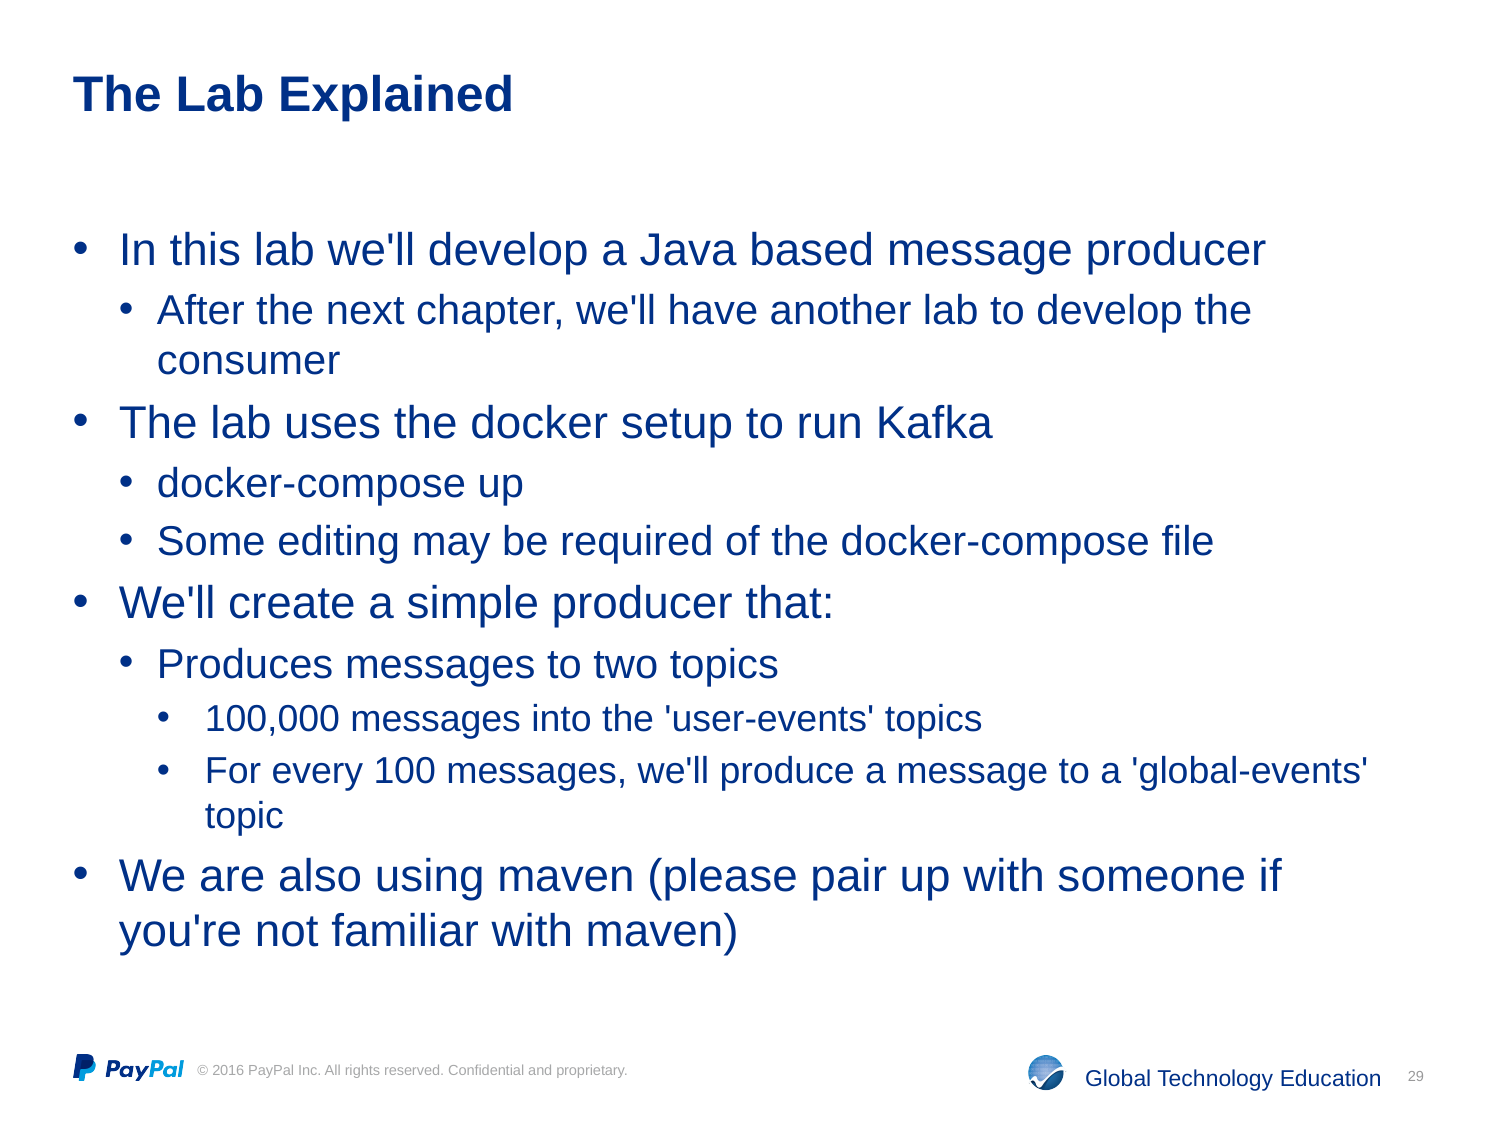

# The Lab Explained
In this lab we'll develop a Java based message producer
After the next chapter, we'll have another lab to develop the consumer
The lab uses the docker setup to run Kafka
docker-compose up
Some editing may be required of the docker-compose file
We'll create a simple producer that:
Produces messages to two topics
100,000 messages into the 'user-events' topics
For every 100 messages, we'll produce a message to a 'global-events' topic
We are also using maven (please pair up with someone if you're not familiar with maven)
29